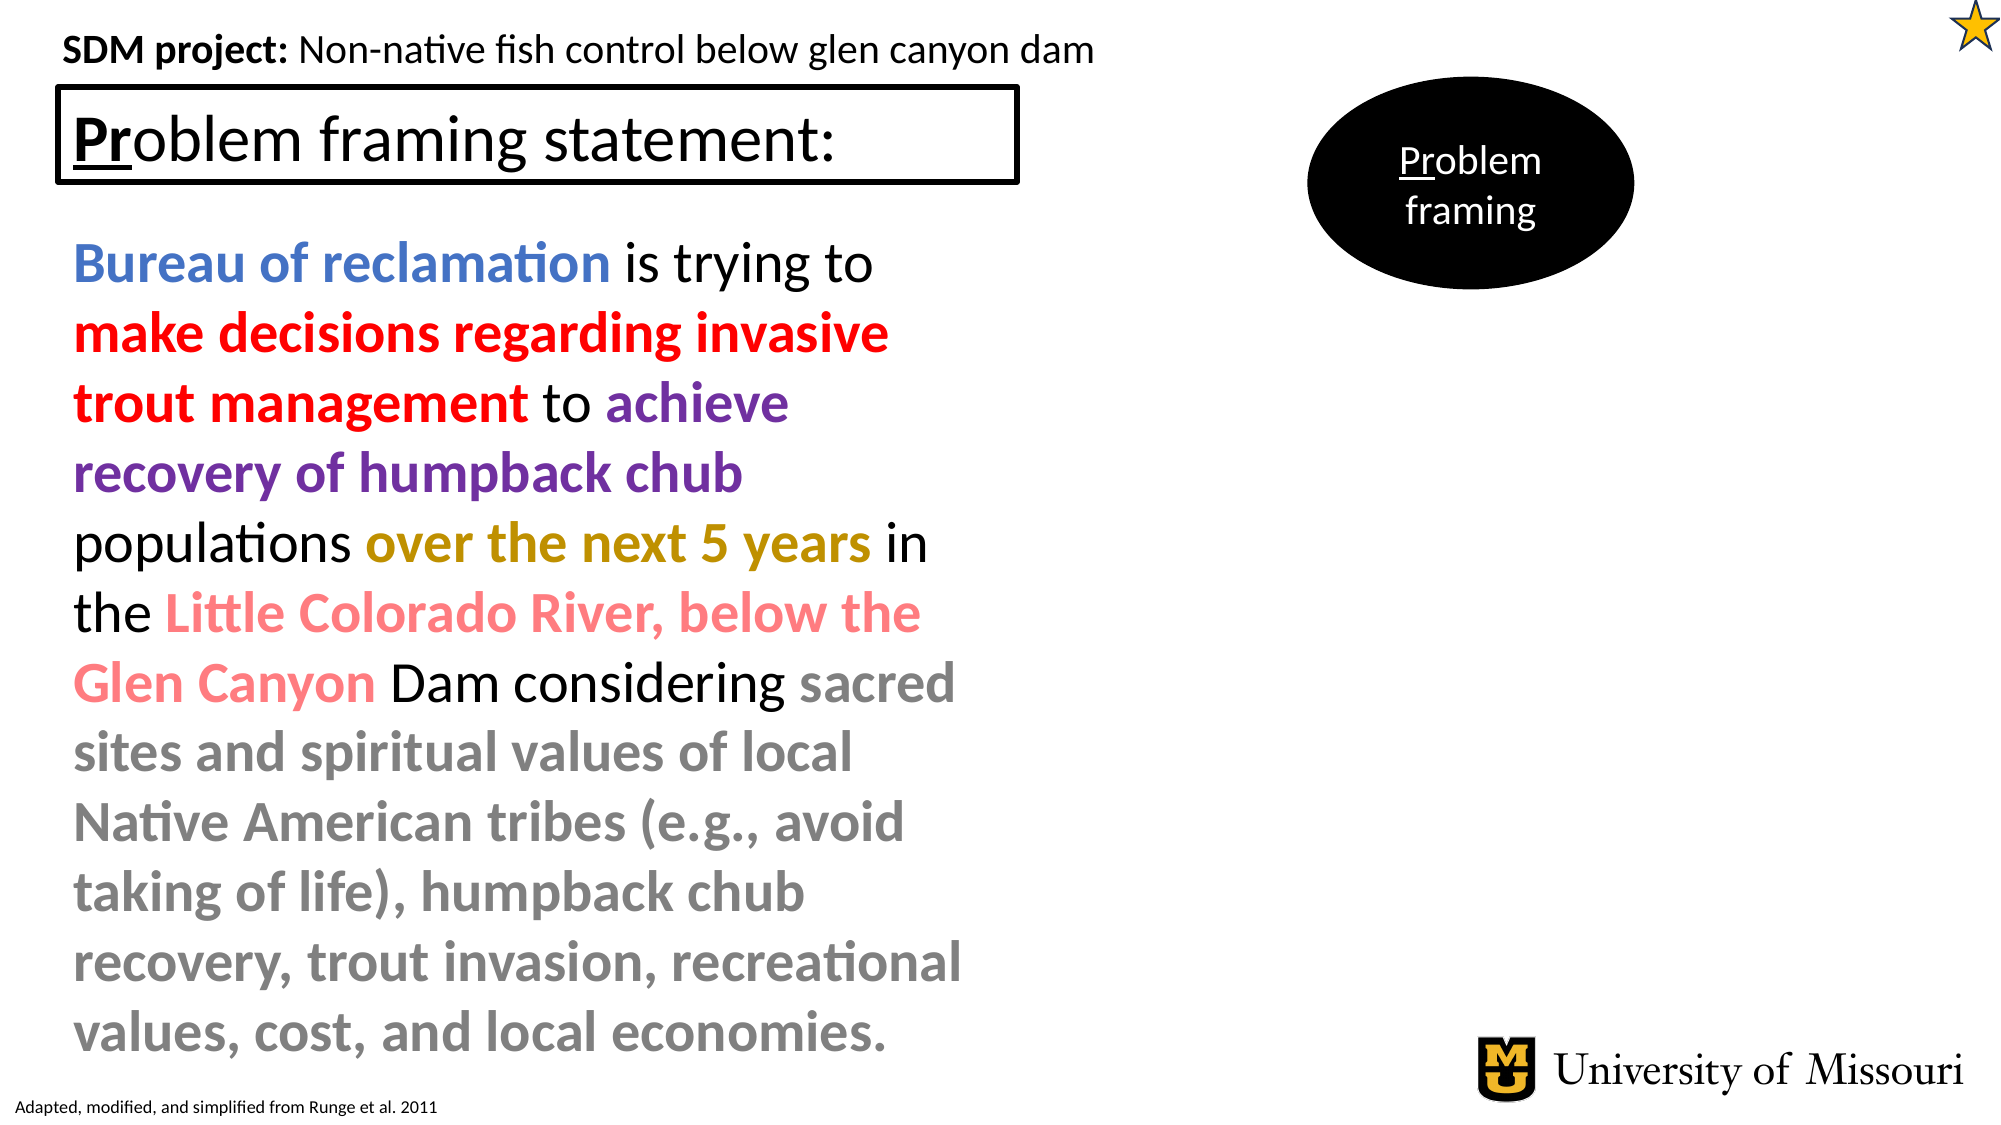

SDM project: Non-native fish control below glen canyon dam
Problem
framing
Problem framing statement:
Bureau of reclamation is trying to make decisions regarding invasive trout management to achieve recovery of humpback chub populations over the next 5 years in the Little Colorado River, below the Glen Canyon Dam considering sacred sites and spiritual values of local Native American tribes (e.g., avoid taking of life), humpback chub recovery, trout invasion, recreational values, cost, and local economies.
Adapted, modified, and simplified from Runge et al. 2011